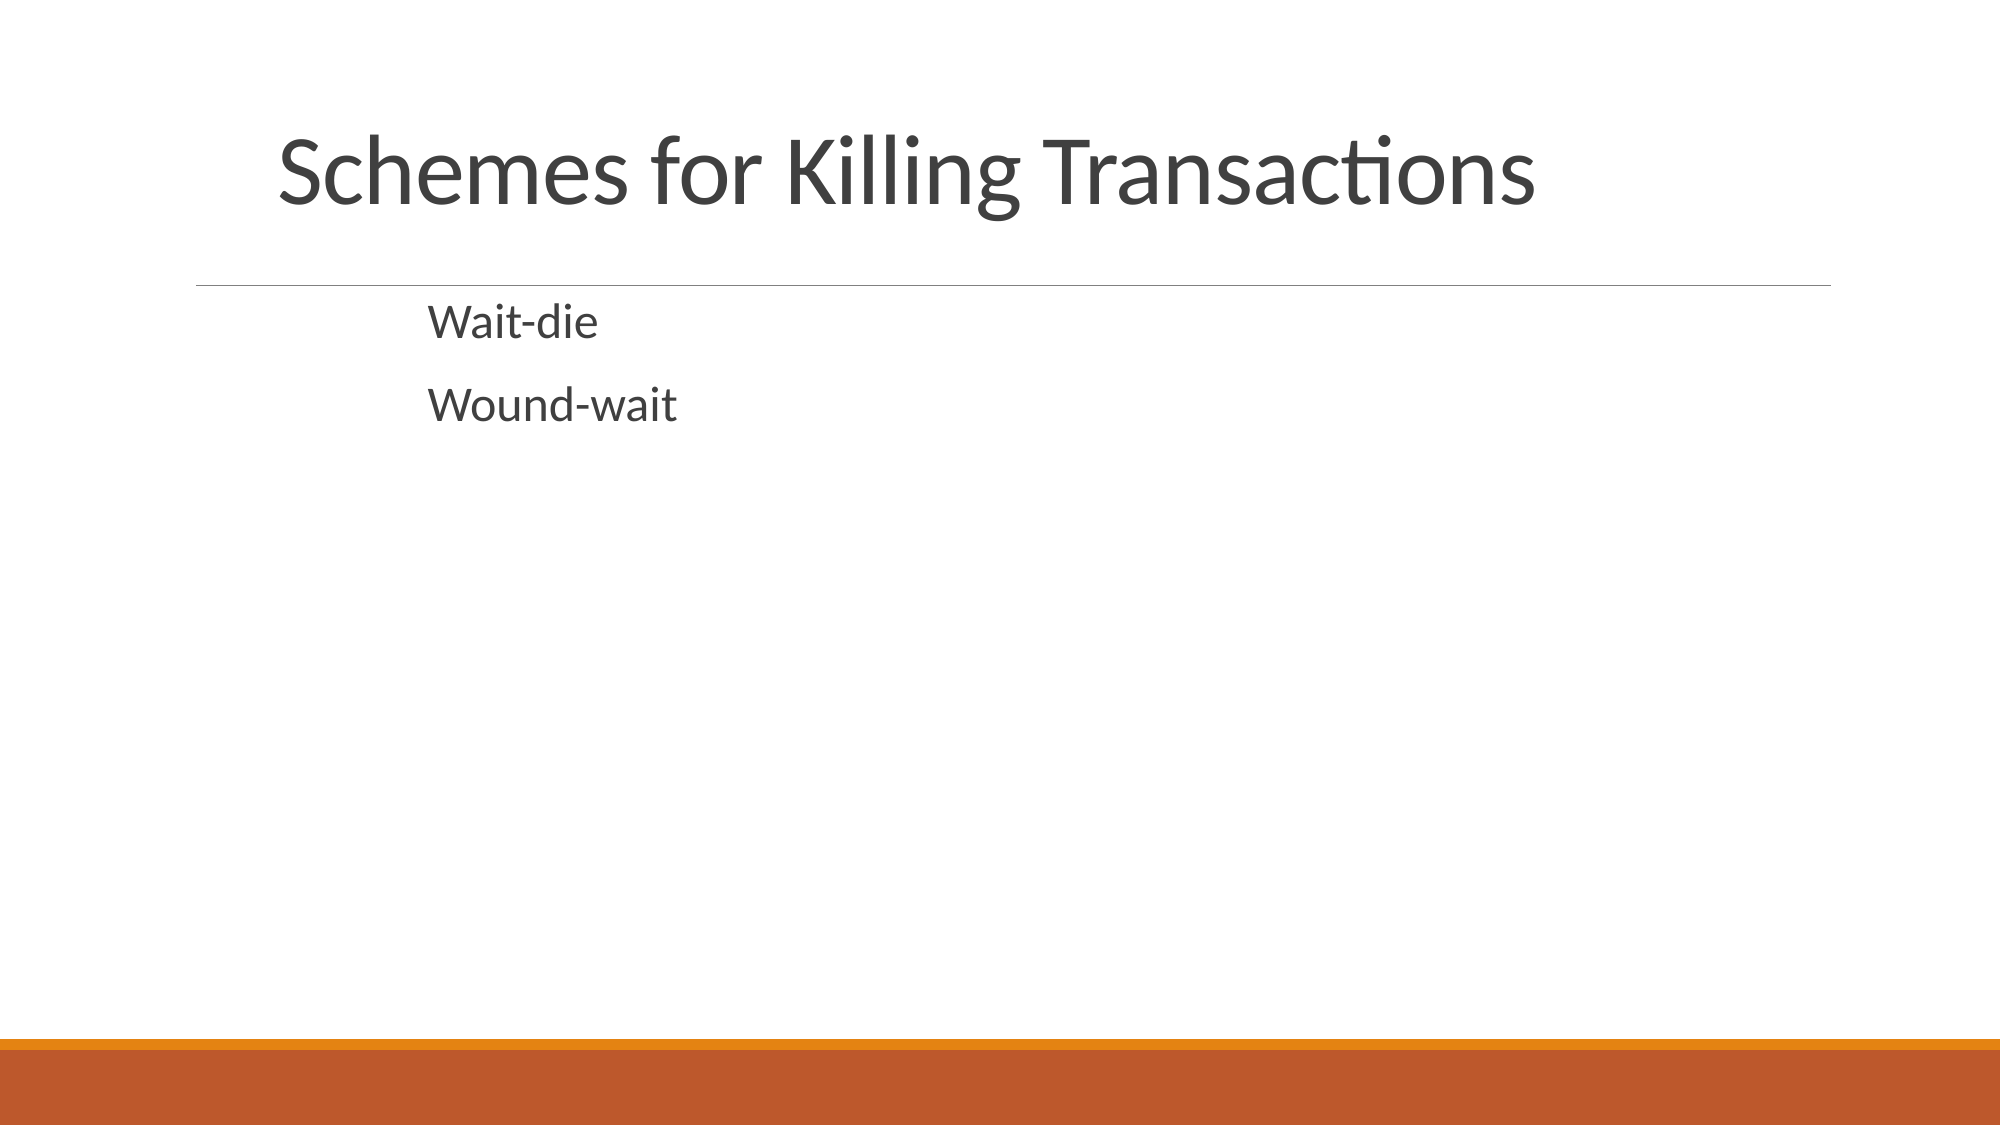

# Schemes for Killing Transactions
Wait-die
Wound-wait